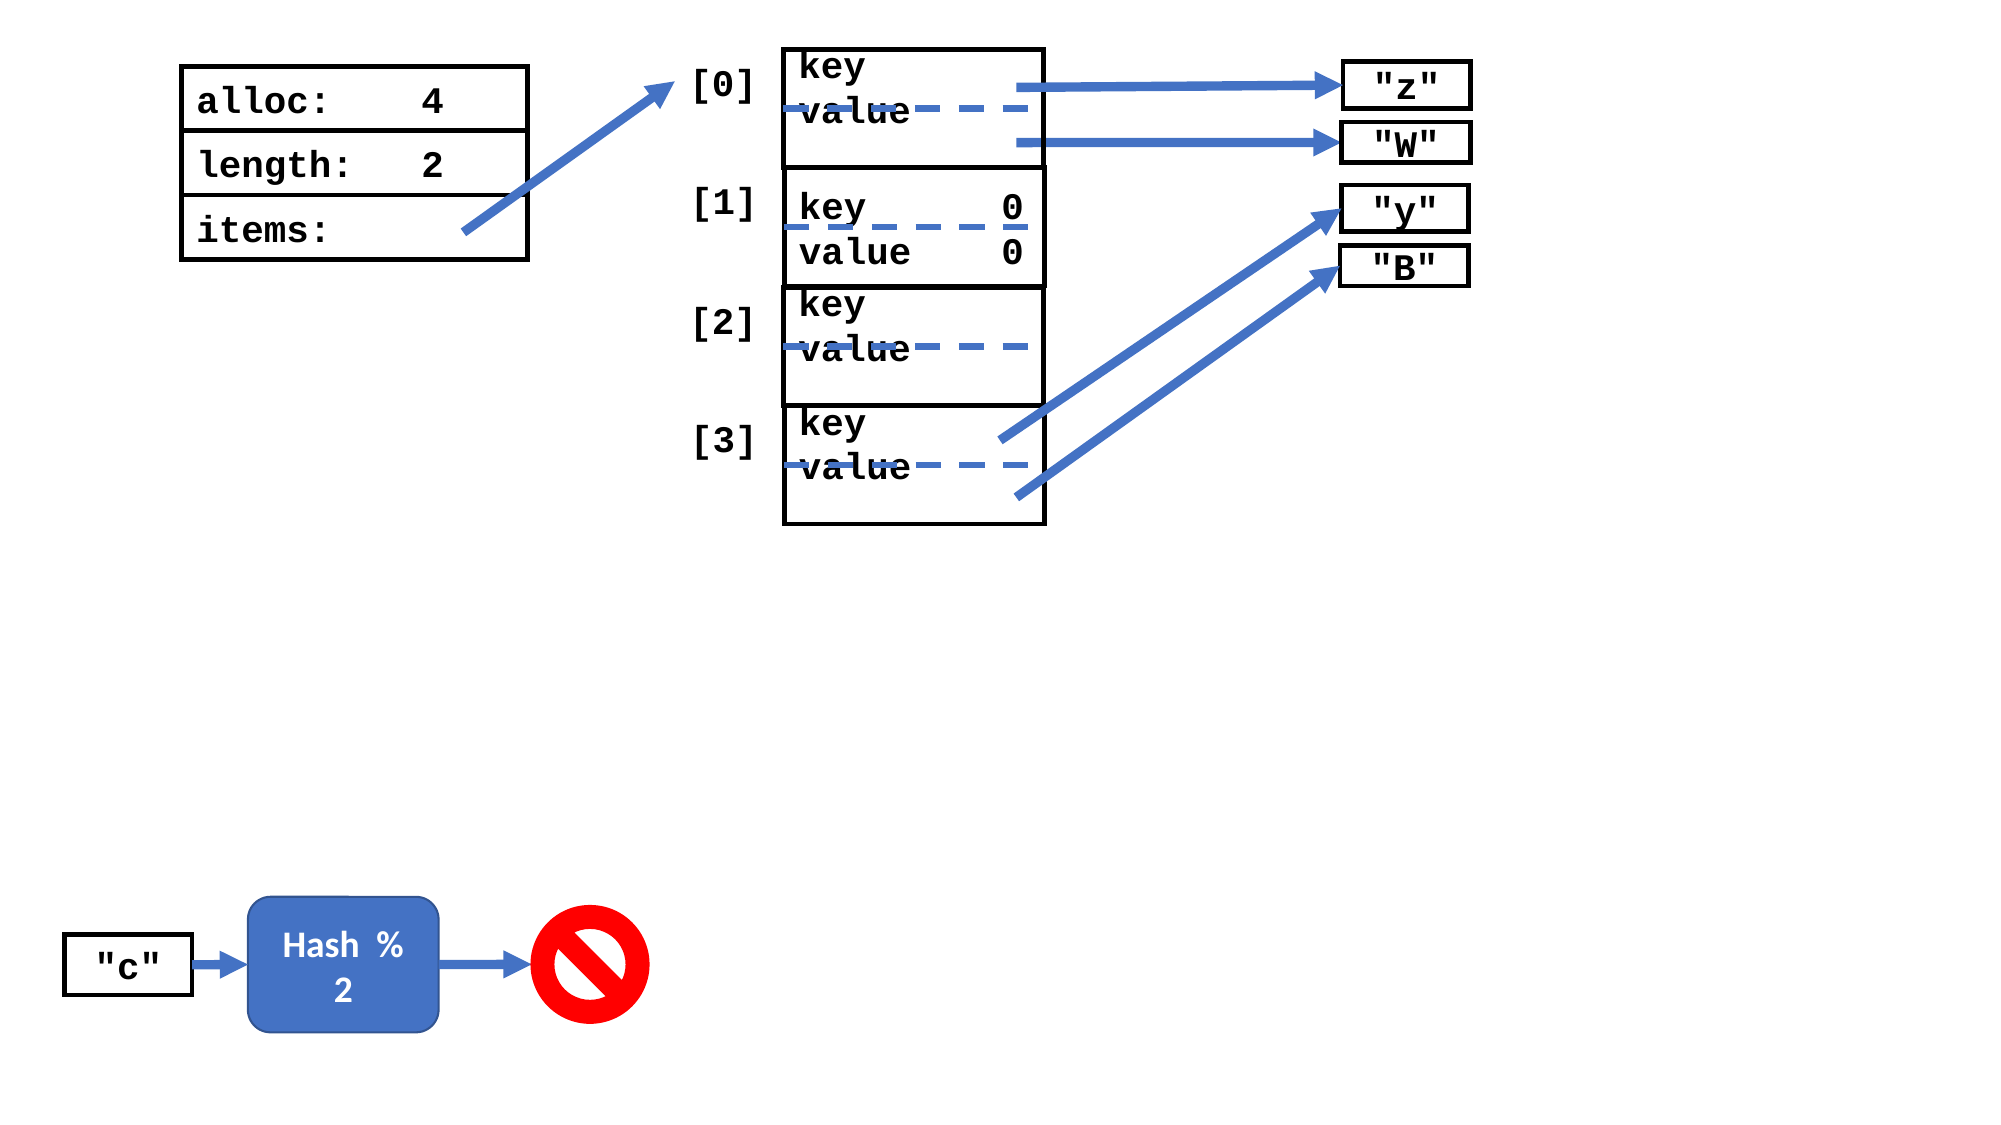

key
value
[0]
"z"
alloc:    4
"W"
length:   2
key      0
value    0
[1]
"y"
items:
"B"
key
value
[2]
key
value
[3]
Hash  % 2

"c"